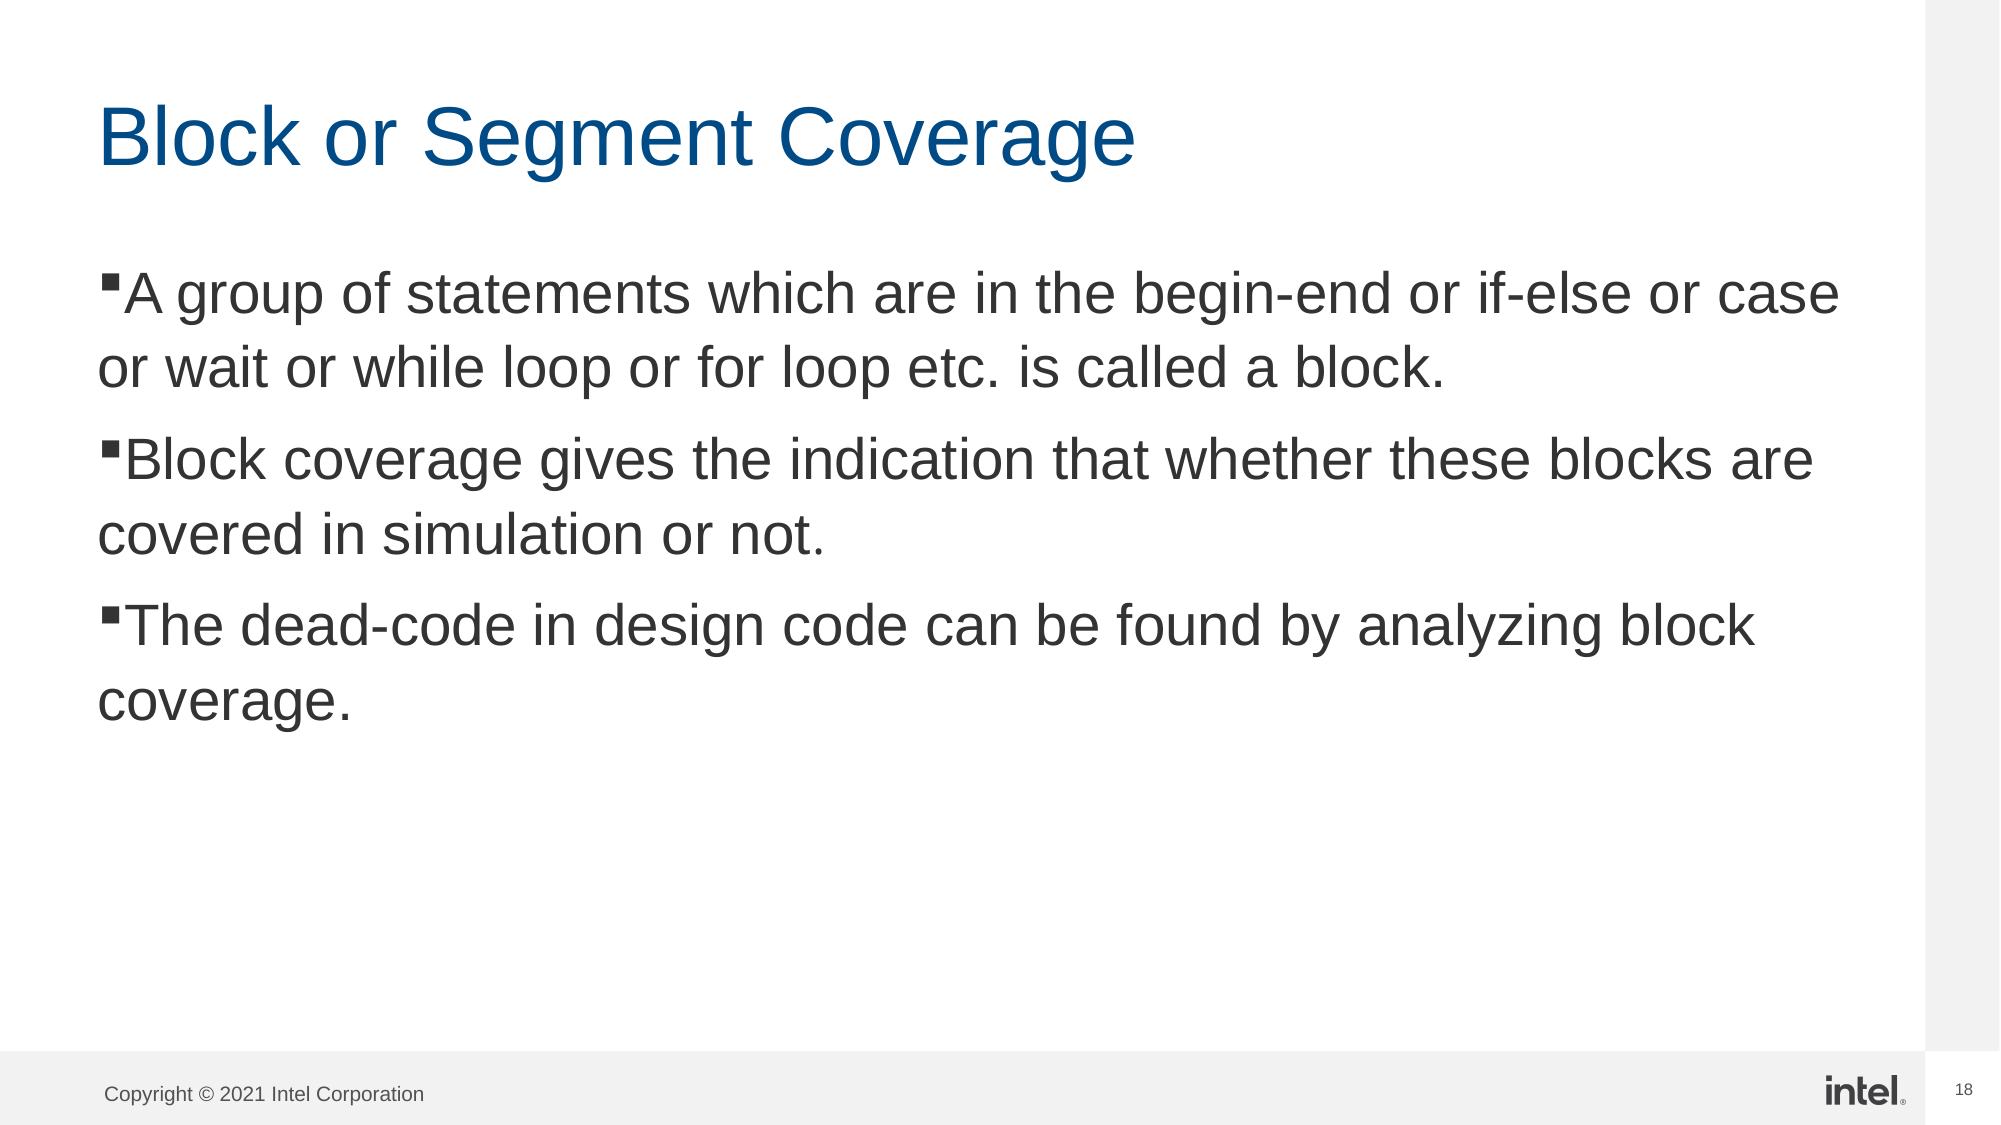

# Block or Segment Coverage
A group of statements which are in the begin-end or if-else or case or wait or while loop or for loop etc. is called a block.
Block coverage gives the indication that whether these blocks are covered in simulation or not.
The dead-code in design code can be found by analyzing block coverage.